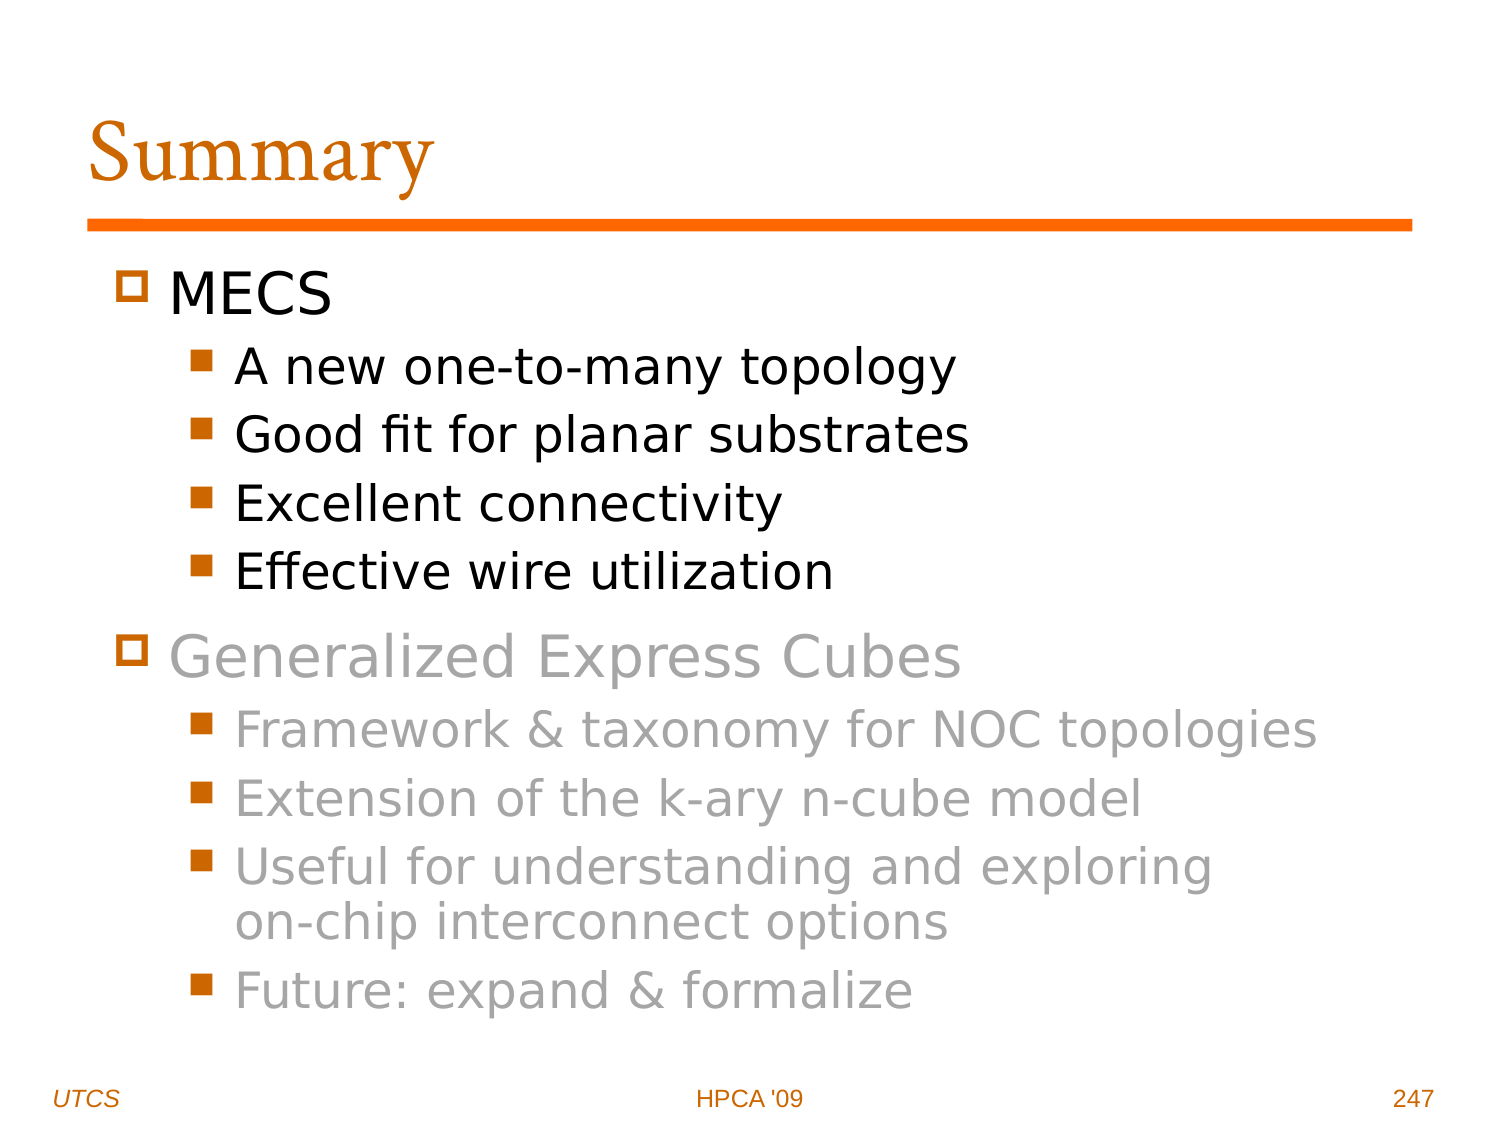

# Summary
MECS
A new one-to-many topology
Good fit for planar substrates
Excellent connectivity
Effective wire utilization
Generalized Express Cubes
Framework & taxonomy for NOC topologies
Extension of the k-ary n-cube model
Useful for understanding and exploring
on-chip interconnect options
Future: expand & formalize

UTCS
HPCA '09
247